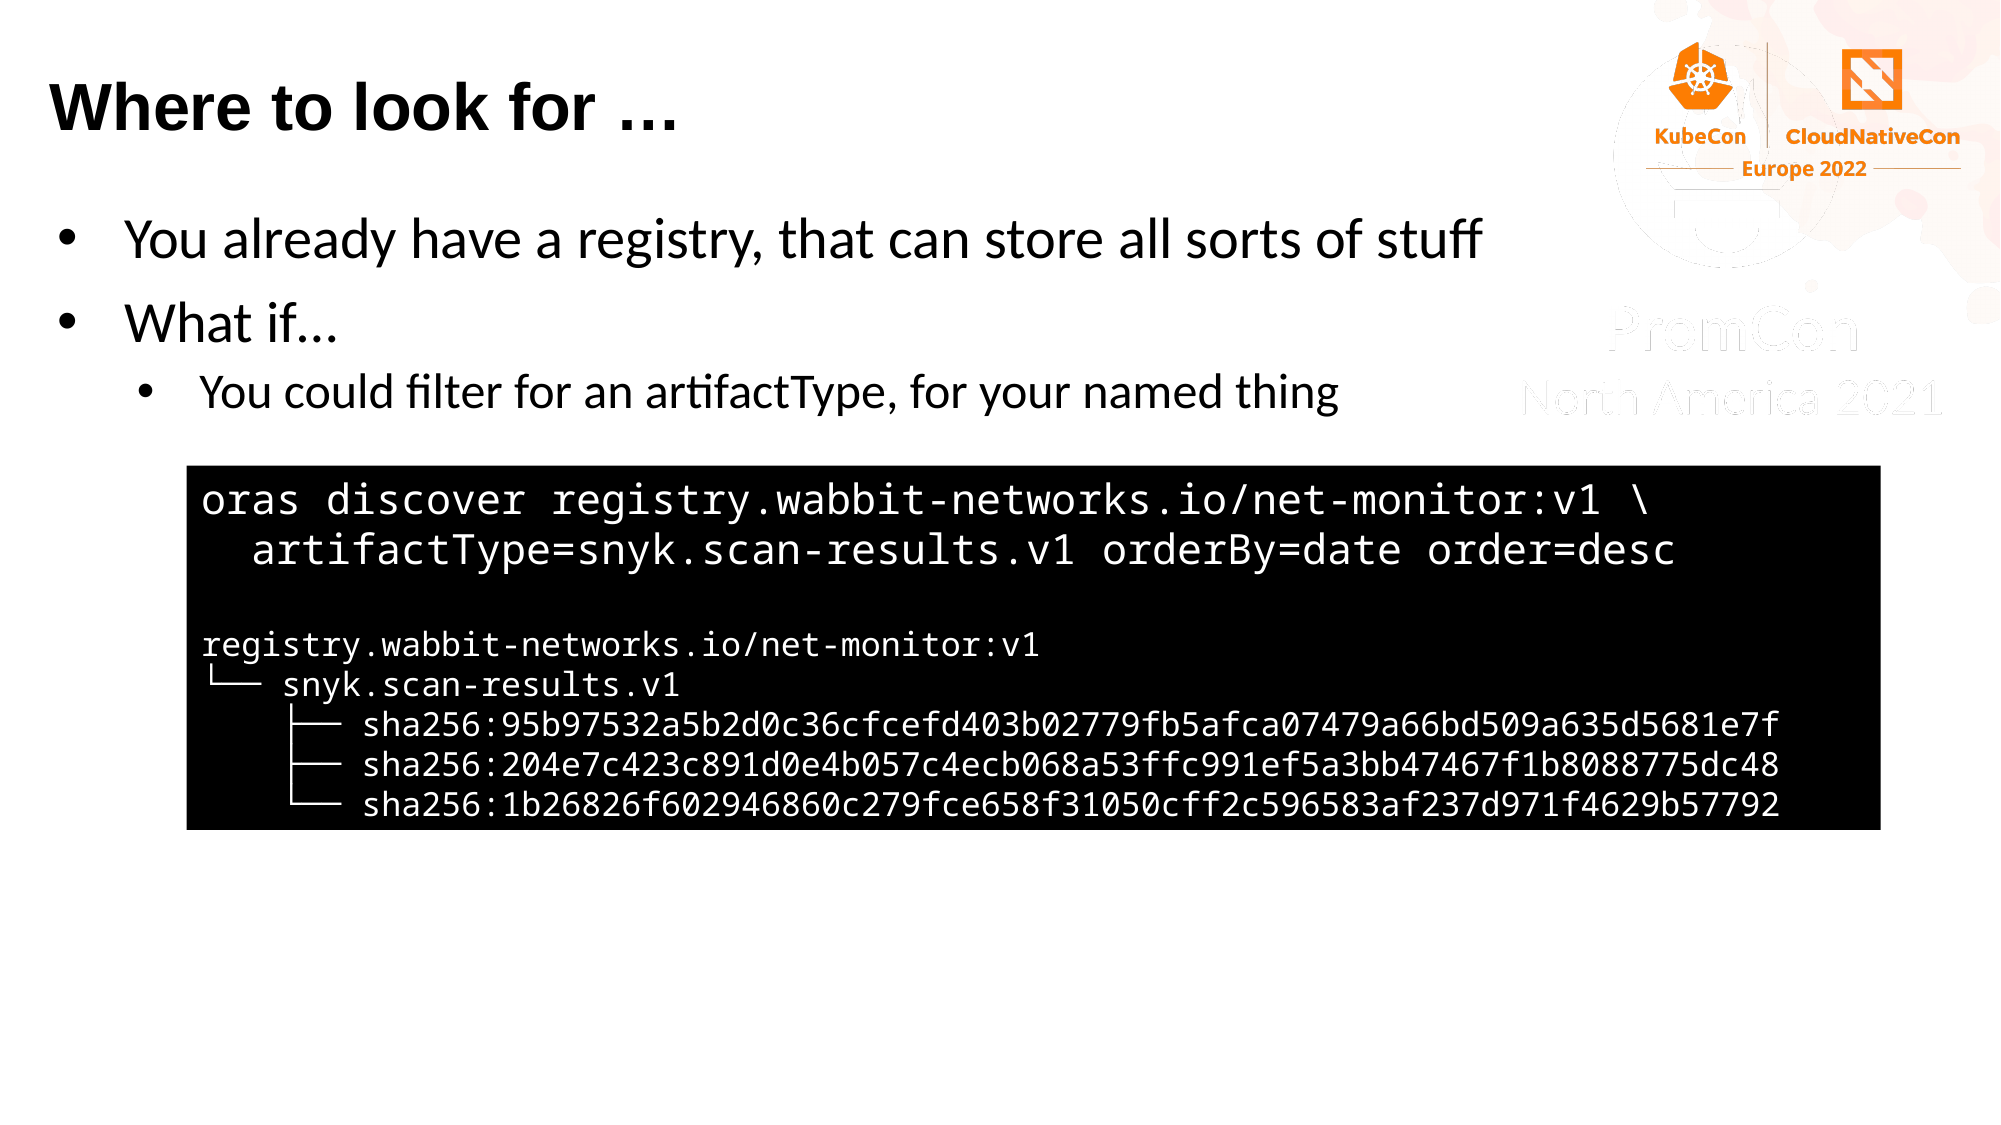

# Where to look for …
You already have a registry, that can store all sorts of stuff
What if…
You could filter for an artifactType, for your named thing

oras discover registry.wabbit-networks.io/net-monitor:v1 \
  artifactType=snyk.scan-results.v1 orderBy=date order=desc
registry.wabbit-networks.io/net-monitor:v1
└── snyk.scan-results.v1
    ├── sha256:95b97532a5b2d0c36cfcefd403b02779fb5afca07479a66bd509a635d5681e7f
    ├── sha256:204e7c423c891d0e4b057c4ecb068a53ffc991ef5a3bb47467f1b8088775dc48
    └── sha256:1b26826f602946860c279fce658f31050cff2c596583af237d971f4629b57792